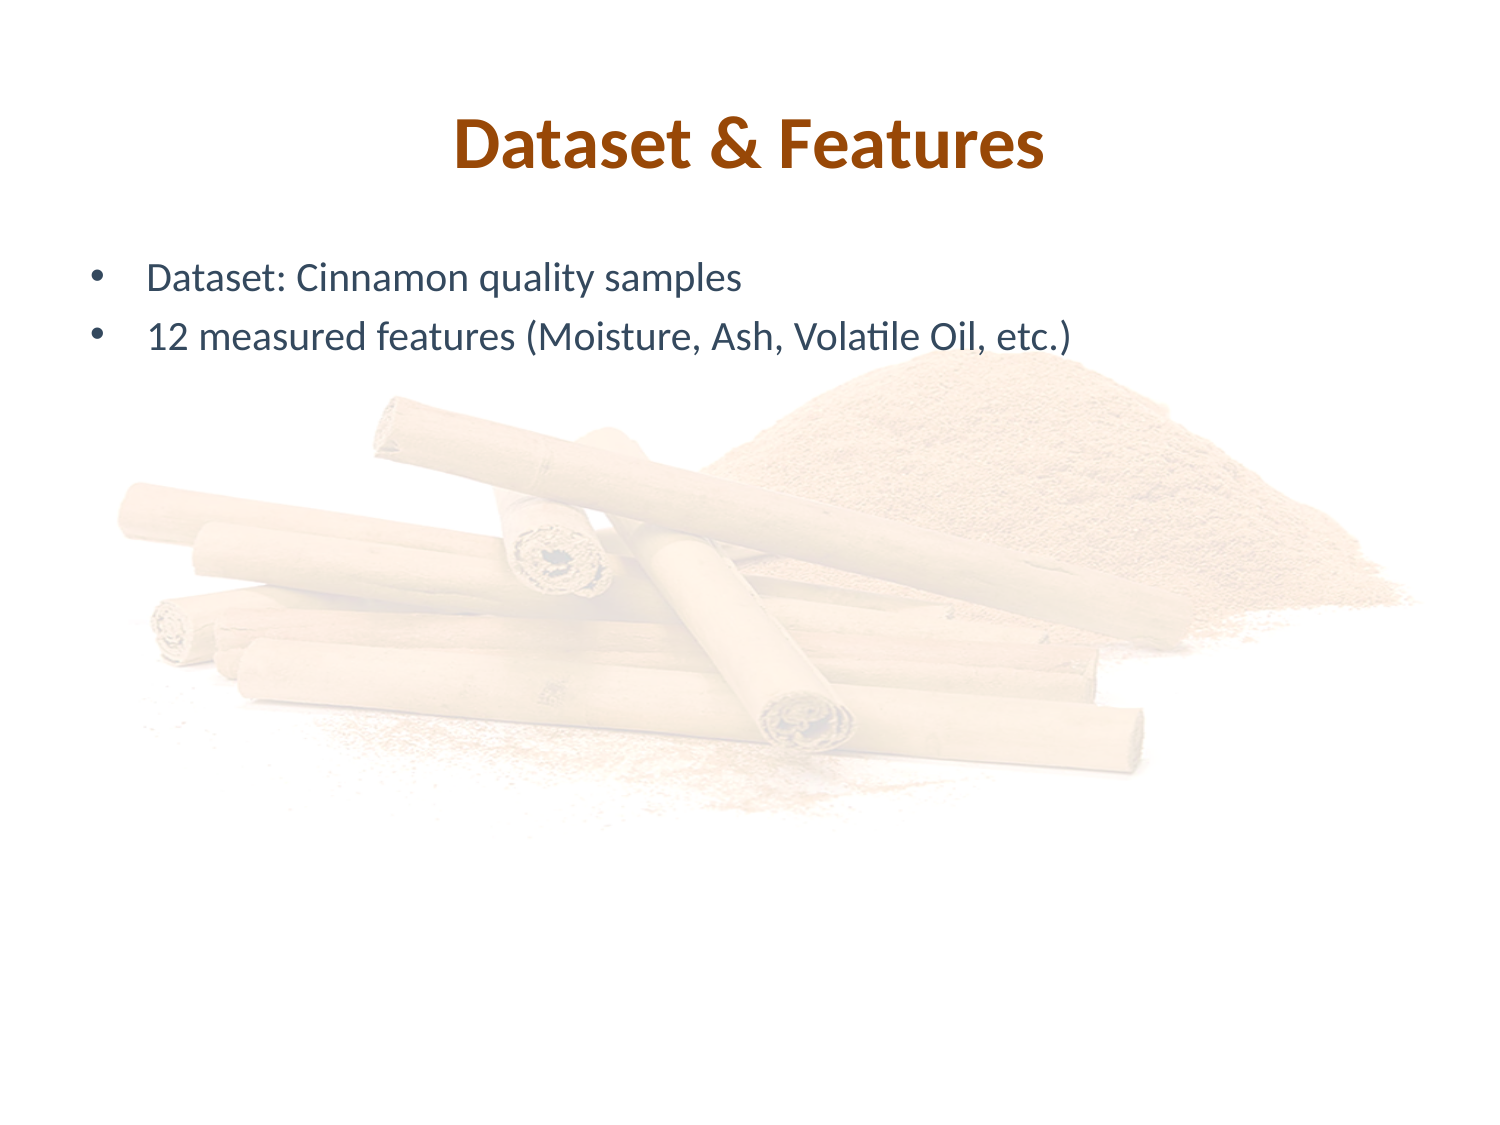

# Dataset & Features

Dataset: Cinnamon quality samples
12 measured features (Moisture, Ash, Volatile Oil, etc.)